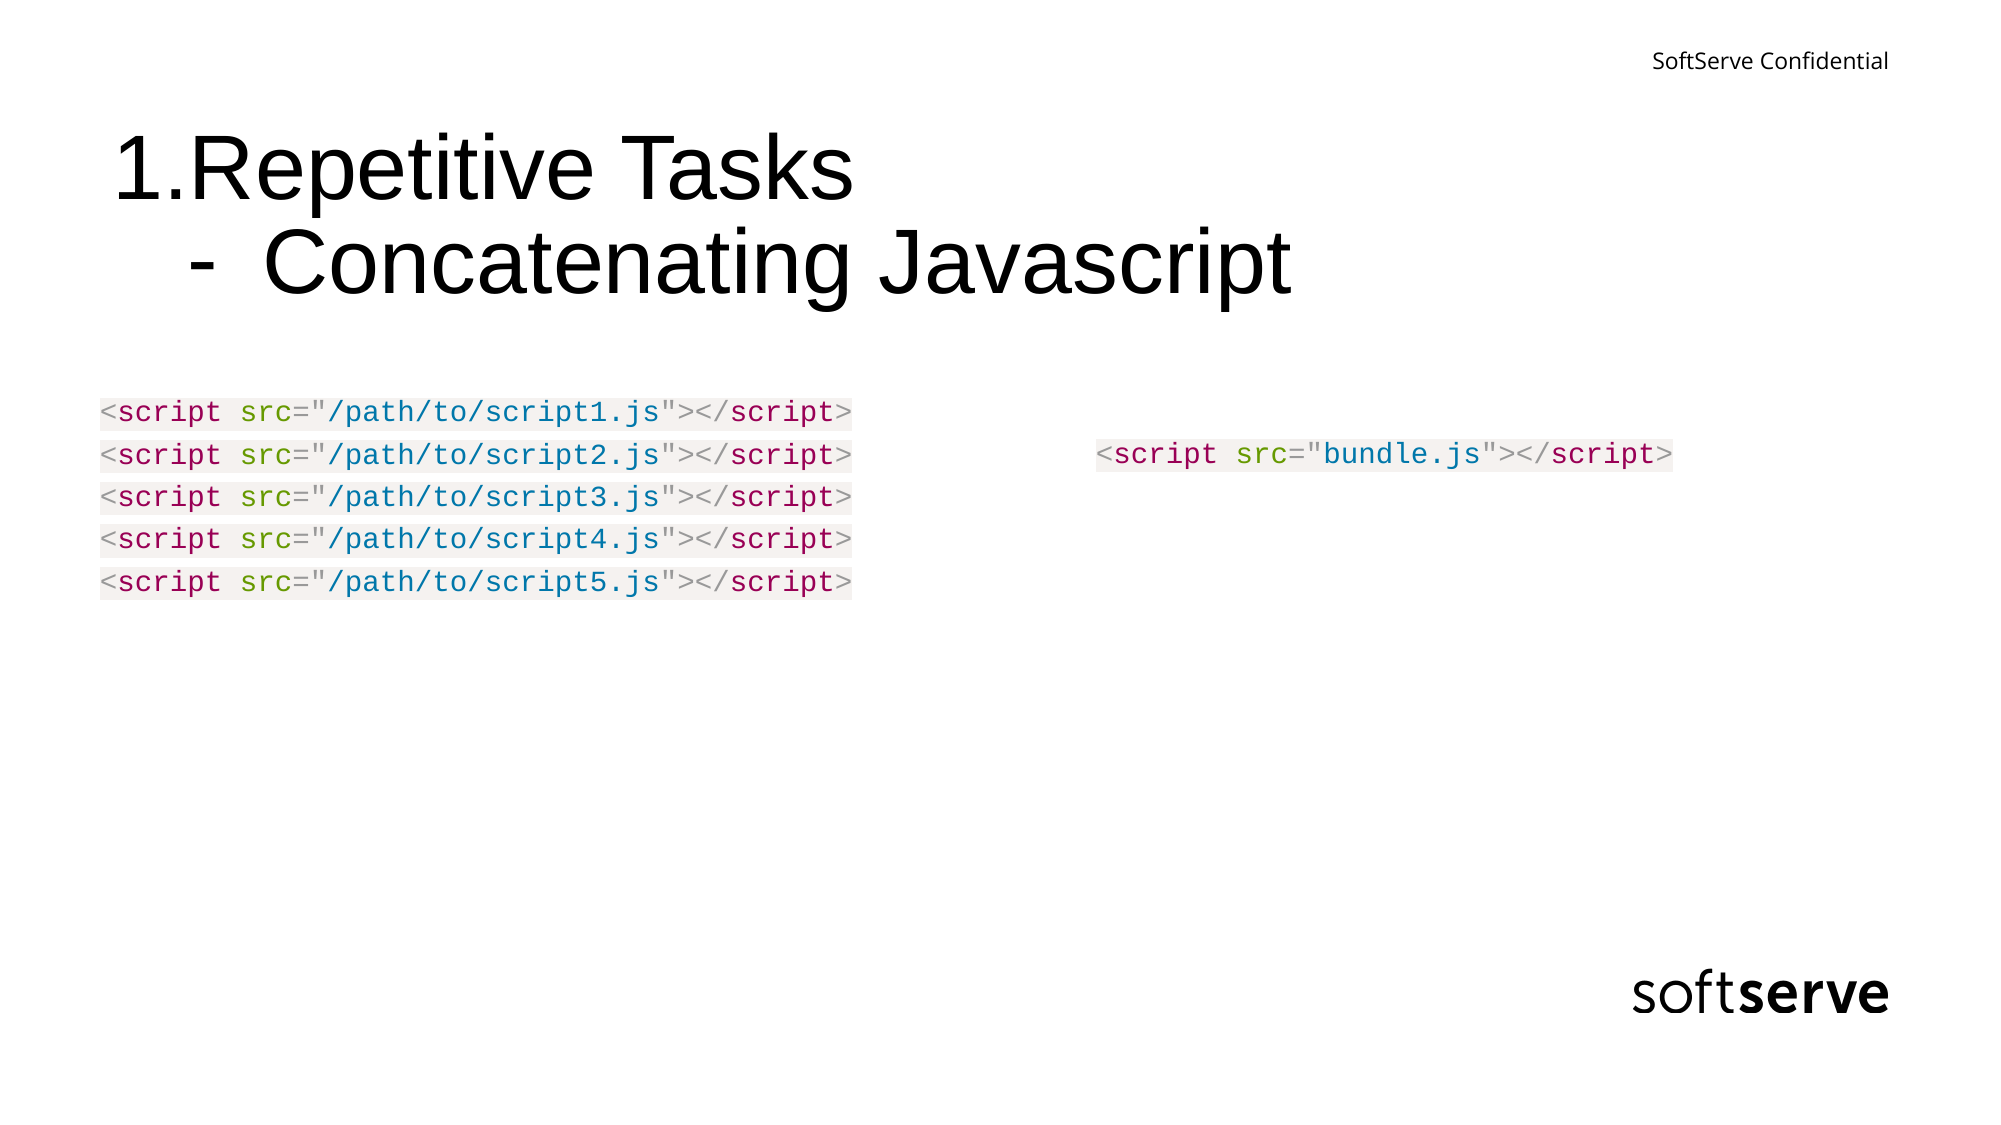

# Repetitive Tasks
Concatenating Javascript
<script src="/path/to/script1.js"></script>
<script src="/path/to/script2.js"></script>
<script src="/path/to/script3.js"></script>
<script src="/path/to/script4.js"></script>
<script src="/path/to/script5.js"></script>
<script src="bundle.js"></script>